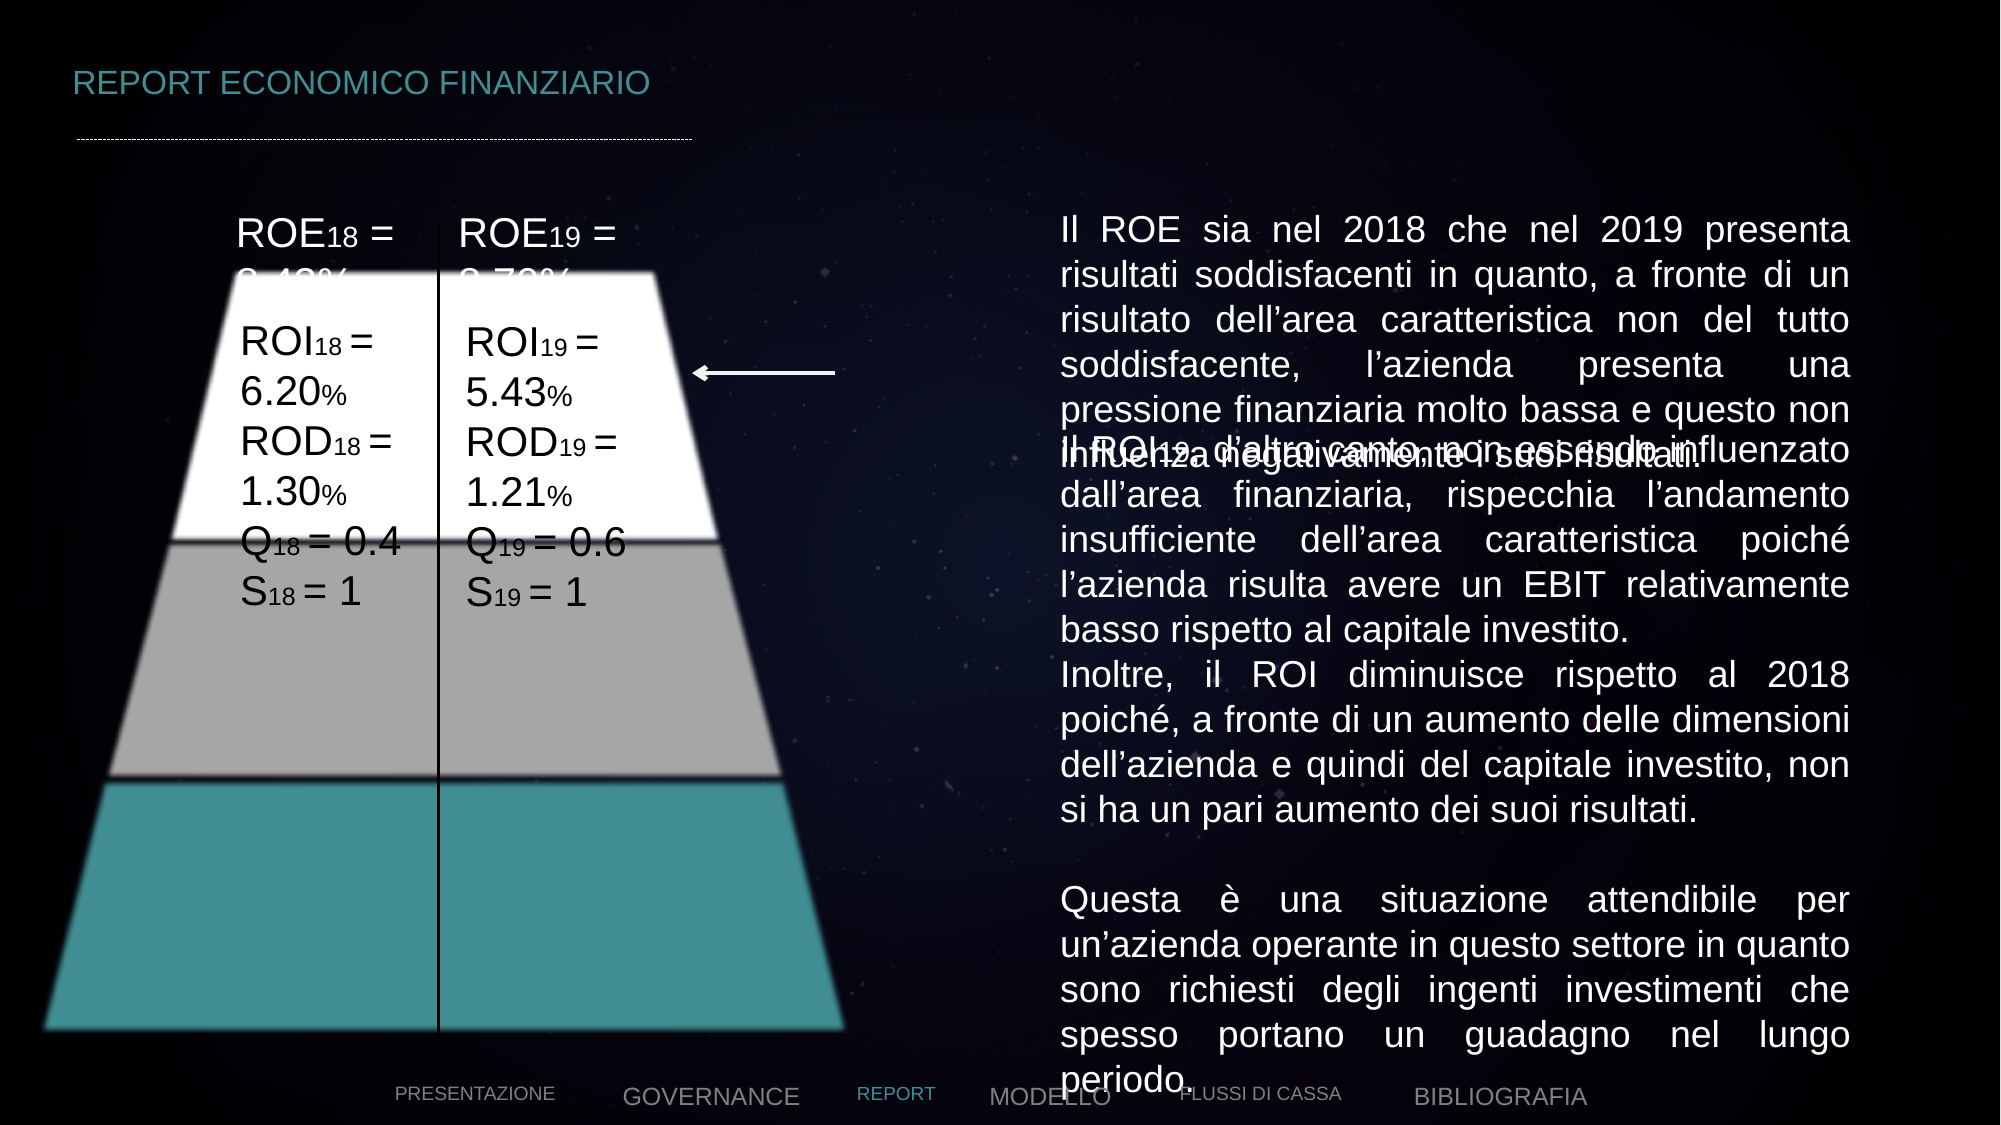

REPORT ECONOMICO FINANZIARIO
ROE19 = 8.70%
Il ROE sia nel 2018 che nel 2019 presenta risultati soddisfacenti in quanto, a fronte di un risultato dell’area caratteristica non del tutto soddisfacente, l’azienda presenta una pressione finanziaria molto bassa e questo non influenza negativamente i suoi risultati.
ROE18 = 8.42%

ROI18 = 6.20%
ROD18 = 1.30%
Q18 = 0.4
S18 = 1
ROI19 = 5.43%
ROD19 = 1.21%
Q19 = 0.6
S19 = 1
Il ROI19, d’altro canto, non essendo influenzato dall’area finanziaria, rispecchia l’andamento insufficiente dell’area caratteristica poiché l’azienda risulta avere un EBIT relativamente basso rispetto al capitale investito.
Inoltre, il ROI diminuisce rispetto al 2018 poiché, a fronte di un aumento delle dimensioni dell’azienda e quindi del capitale investito, non si ha un pari aumento dei suoi risultati.

Questa è una situazione attendibile per un’azienda operante in questo settore in quanto sono richiesti degli ingenti investimenti che spesso portano un guadagno nel lungo periodo.

PRESENTAZIONE

GOVERNANCE

REPORT

MODELLO

FLUSSI DI CASSA

BIBLIOGRAFIA